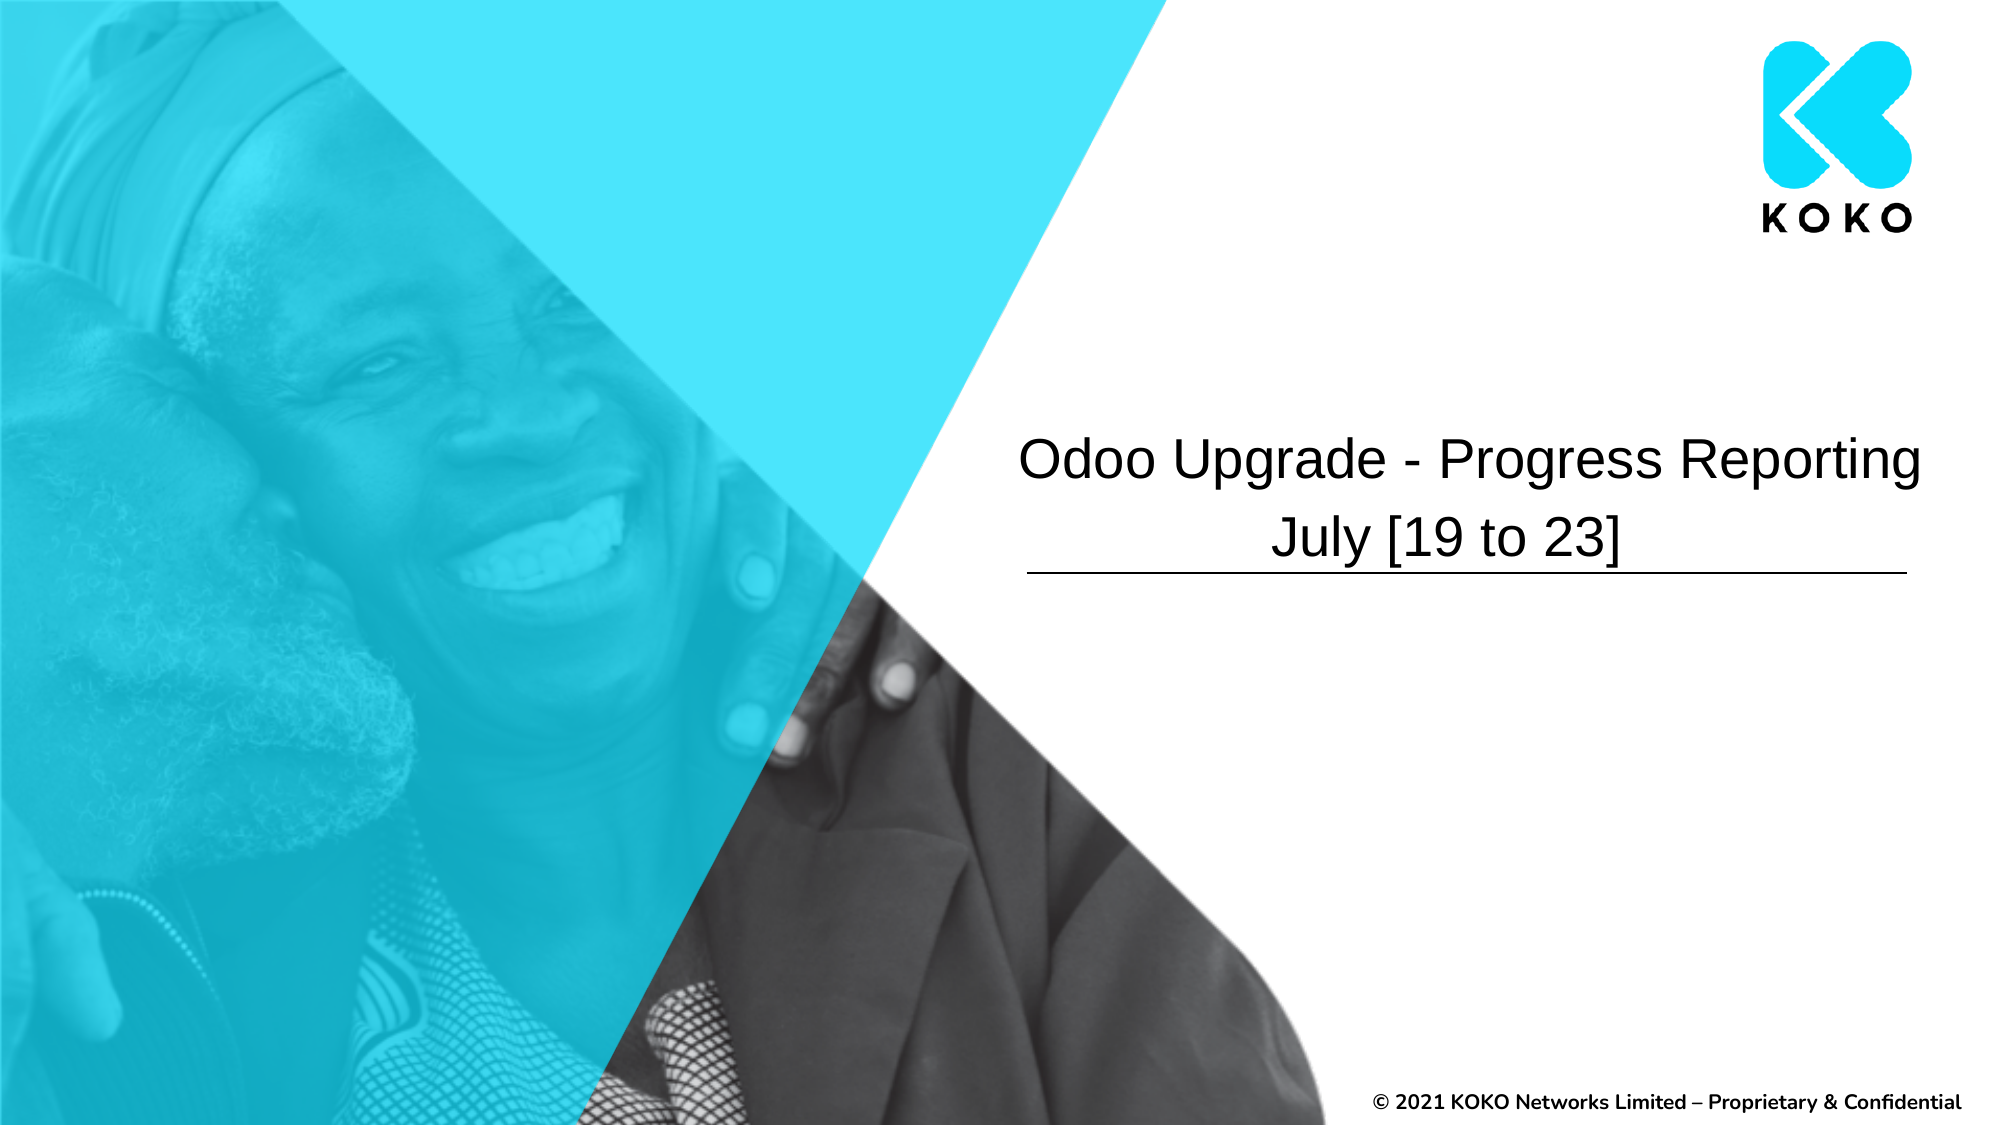

# Odoo Upgrade - Progress Reporting
                   July [19 to 23]